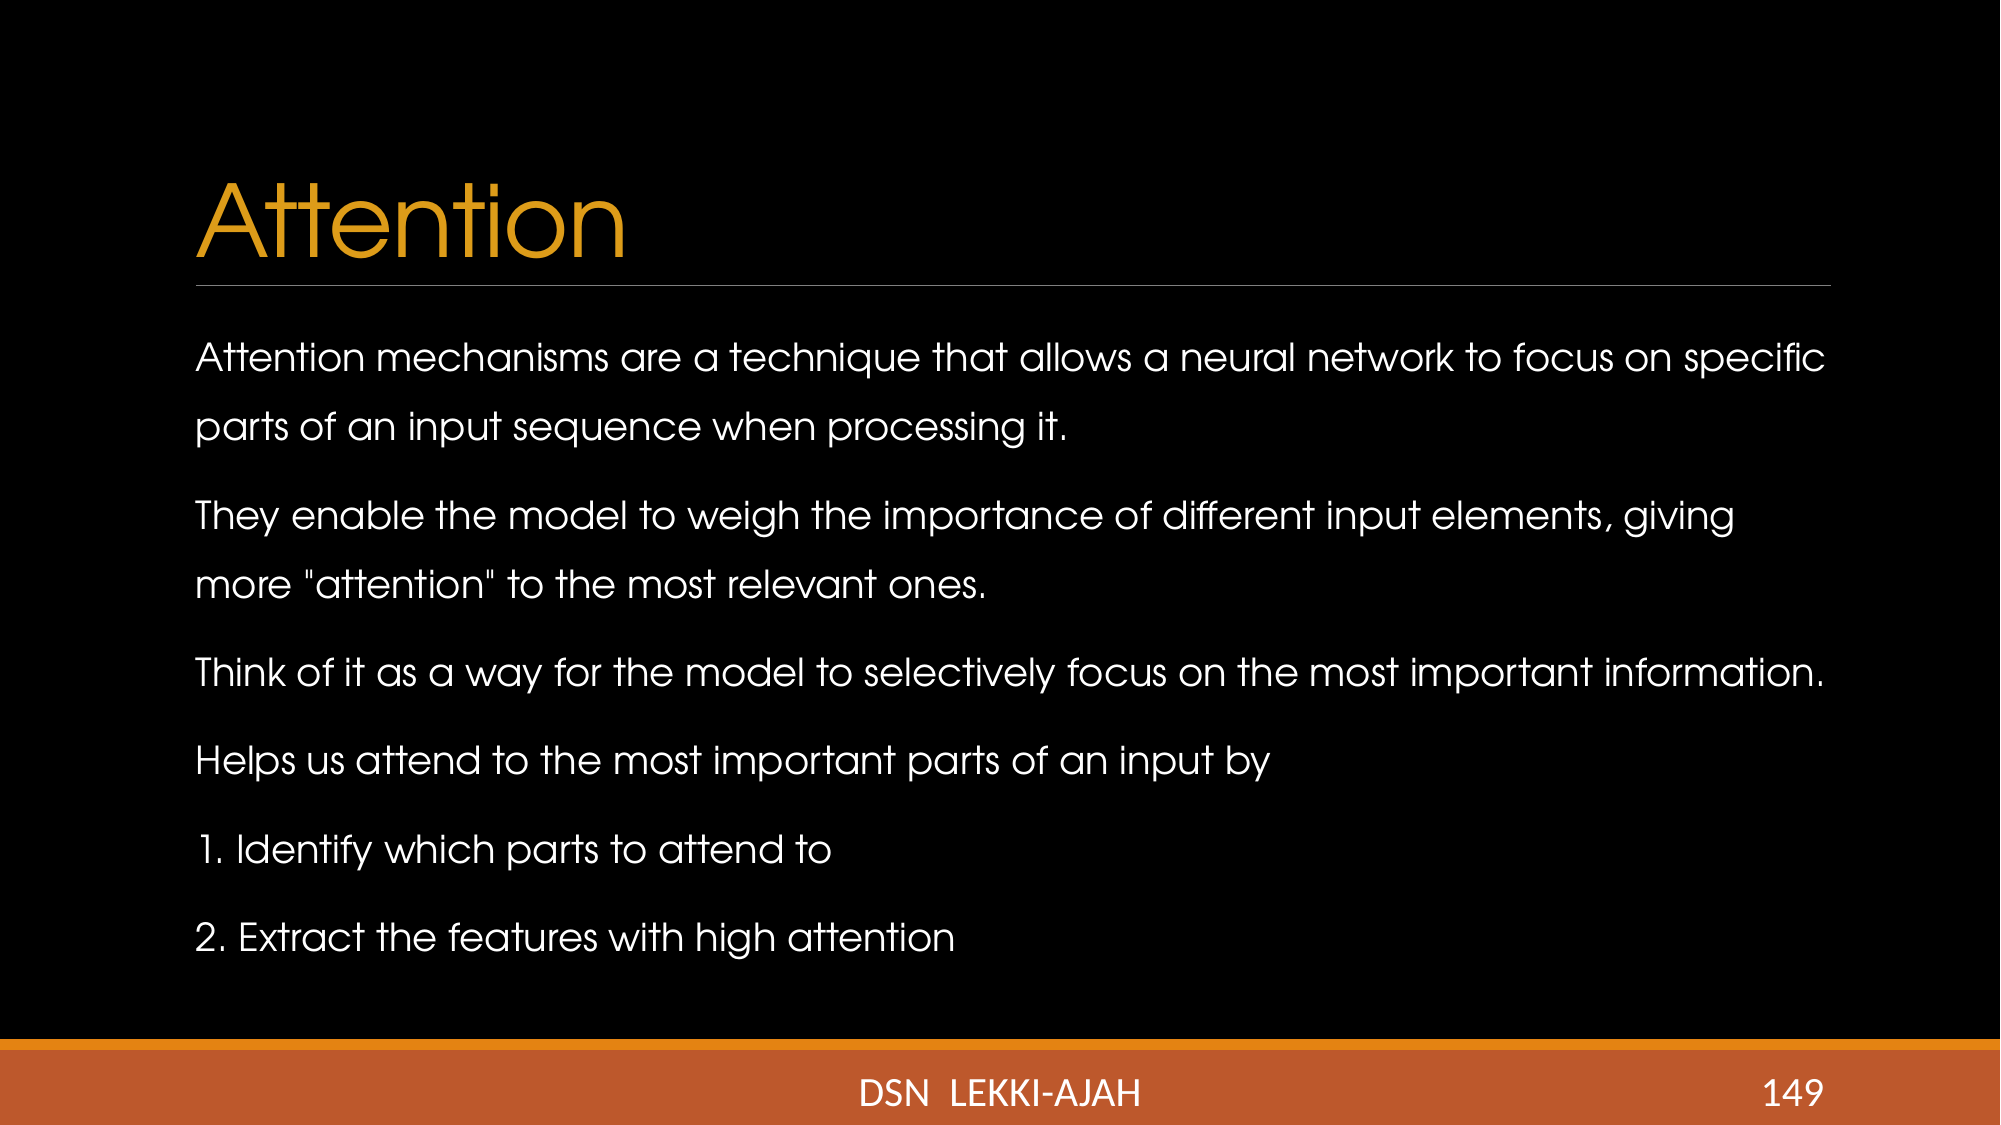

# Attention
Attention mechanisms are a technique that allows a neural network to focus on specific parts of an input sequence when processing it.
They enable the model to weigh the importance of different input elements, giving more "attention" to the most relevant ones.
Think of it as a way for the model to selectively focus on the most important information.
Helps us attend to the most important parts of an input by
1. Identify which parts to attend to
2. Extract the features with high attention
DSN  LEKKI-AJAH
149